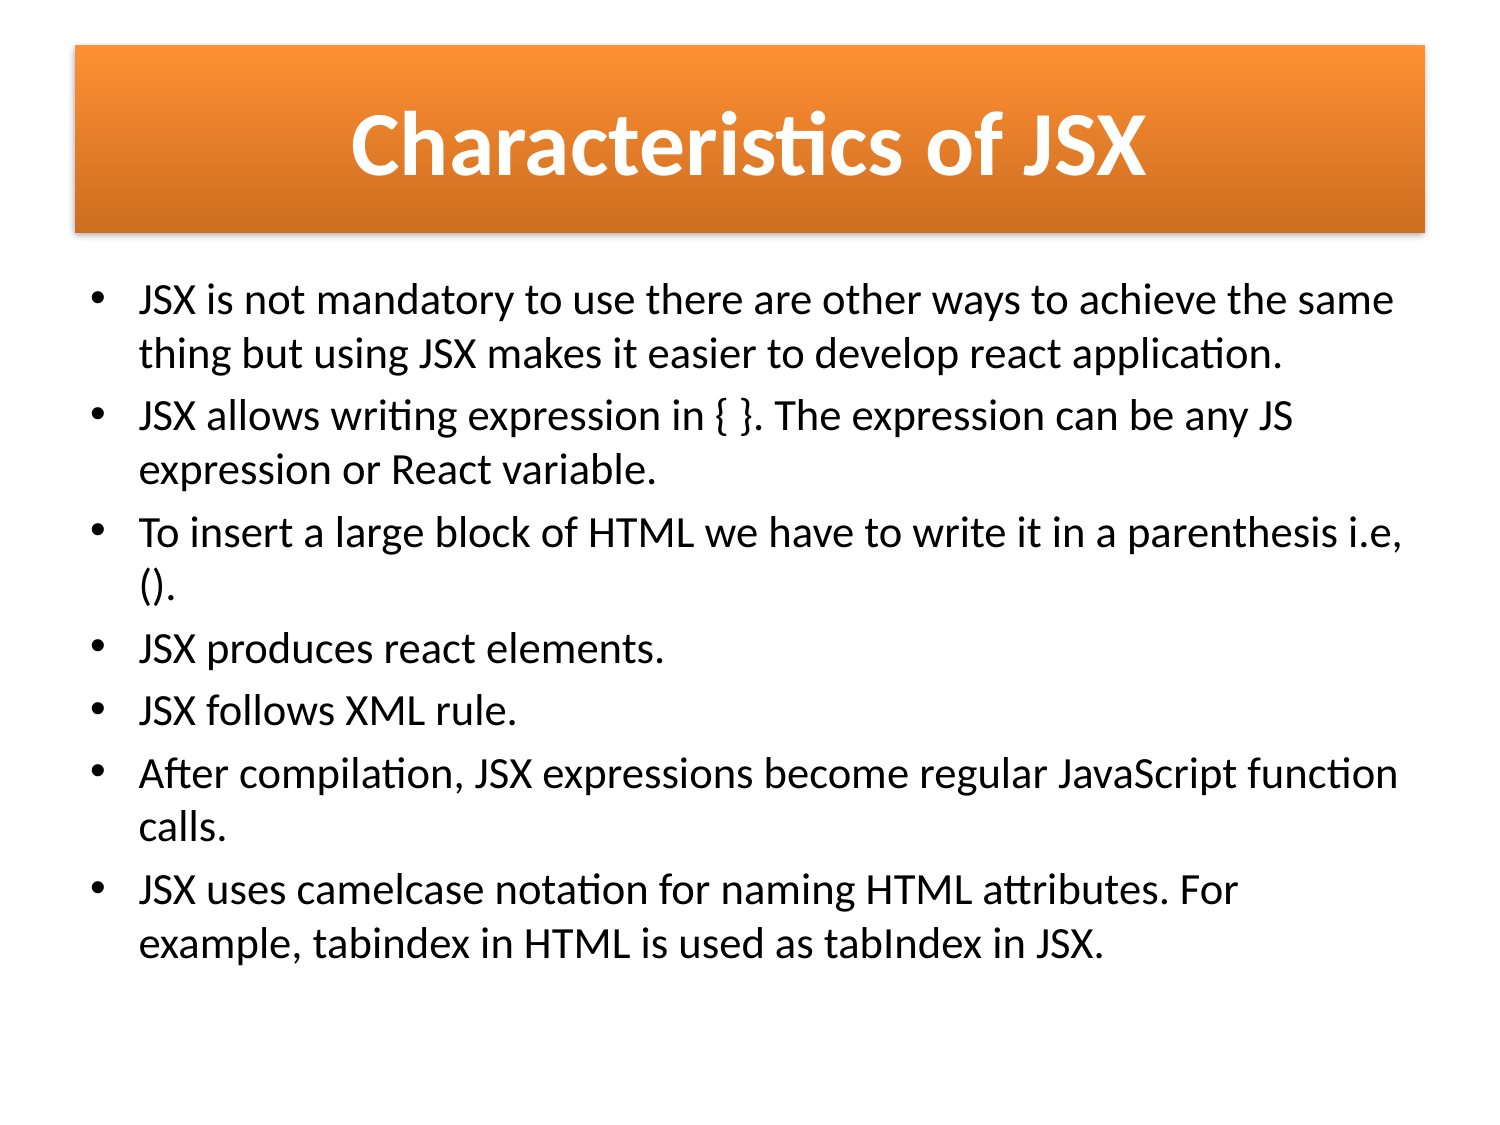

# Characteristics of JSX
JSX is not mandatory to use there are other ways to achieve the same thing but using JSX makes it easier to develop react application.
JSX allows writing expression in { }. The expression can be any JS expression or React variable.
To insert a large block of HTML we have to write it in a parenthesis i.e, ().
JSX produces react elements.
JSX follows XML rule.
After compilation, JSX expressions become regular JavaScript function calls.
JSX uses camelcase notation for naming HTML attributes. For example, tabindex in HTML is used as tabIndex in JSX.